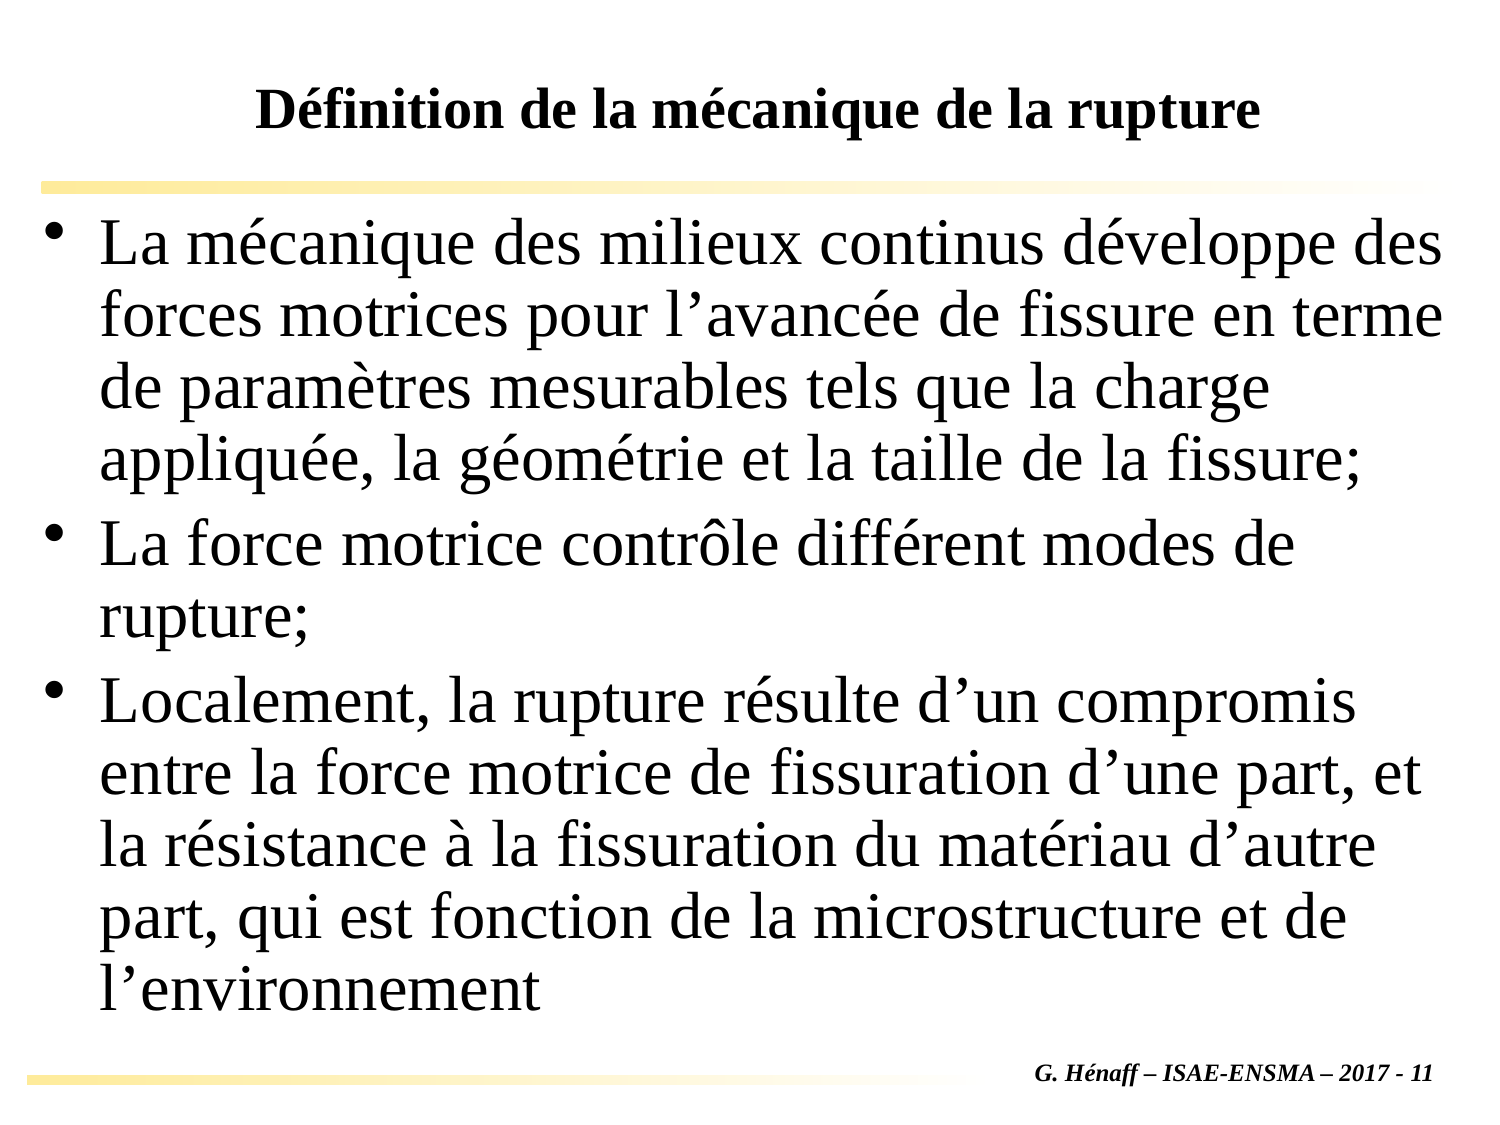

# Définition de la mécanique de la rupture
La mécanique des milieux continus développe des forces motrices pour l’avancée de fissure en terme de paramètres mesurables tels que la charge appliquée, la géométrie et la taille de la fissure;
La force motrice contrôle différent modes de rupture;
Localement, la rupture résulte d’un compromis entre la force motrice de fissuration d’une part, et la résistance à la fissuration du matériau d’autre part, qui est fonction de la microstructure et de l’environnement